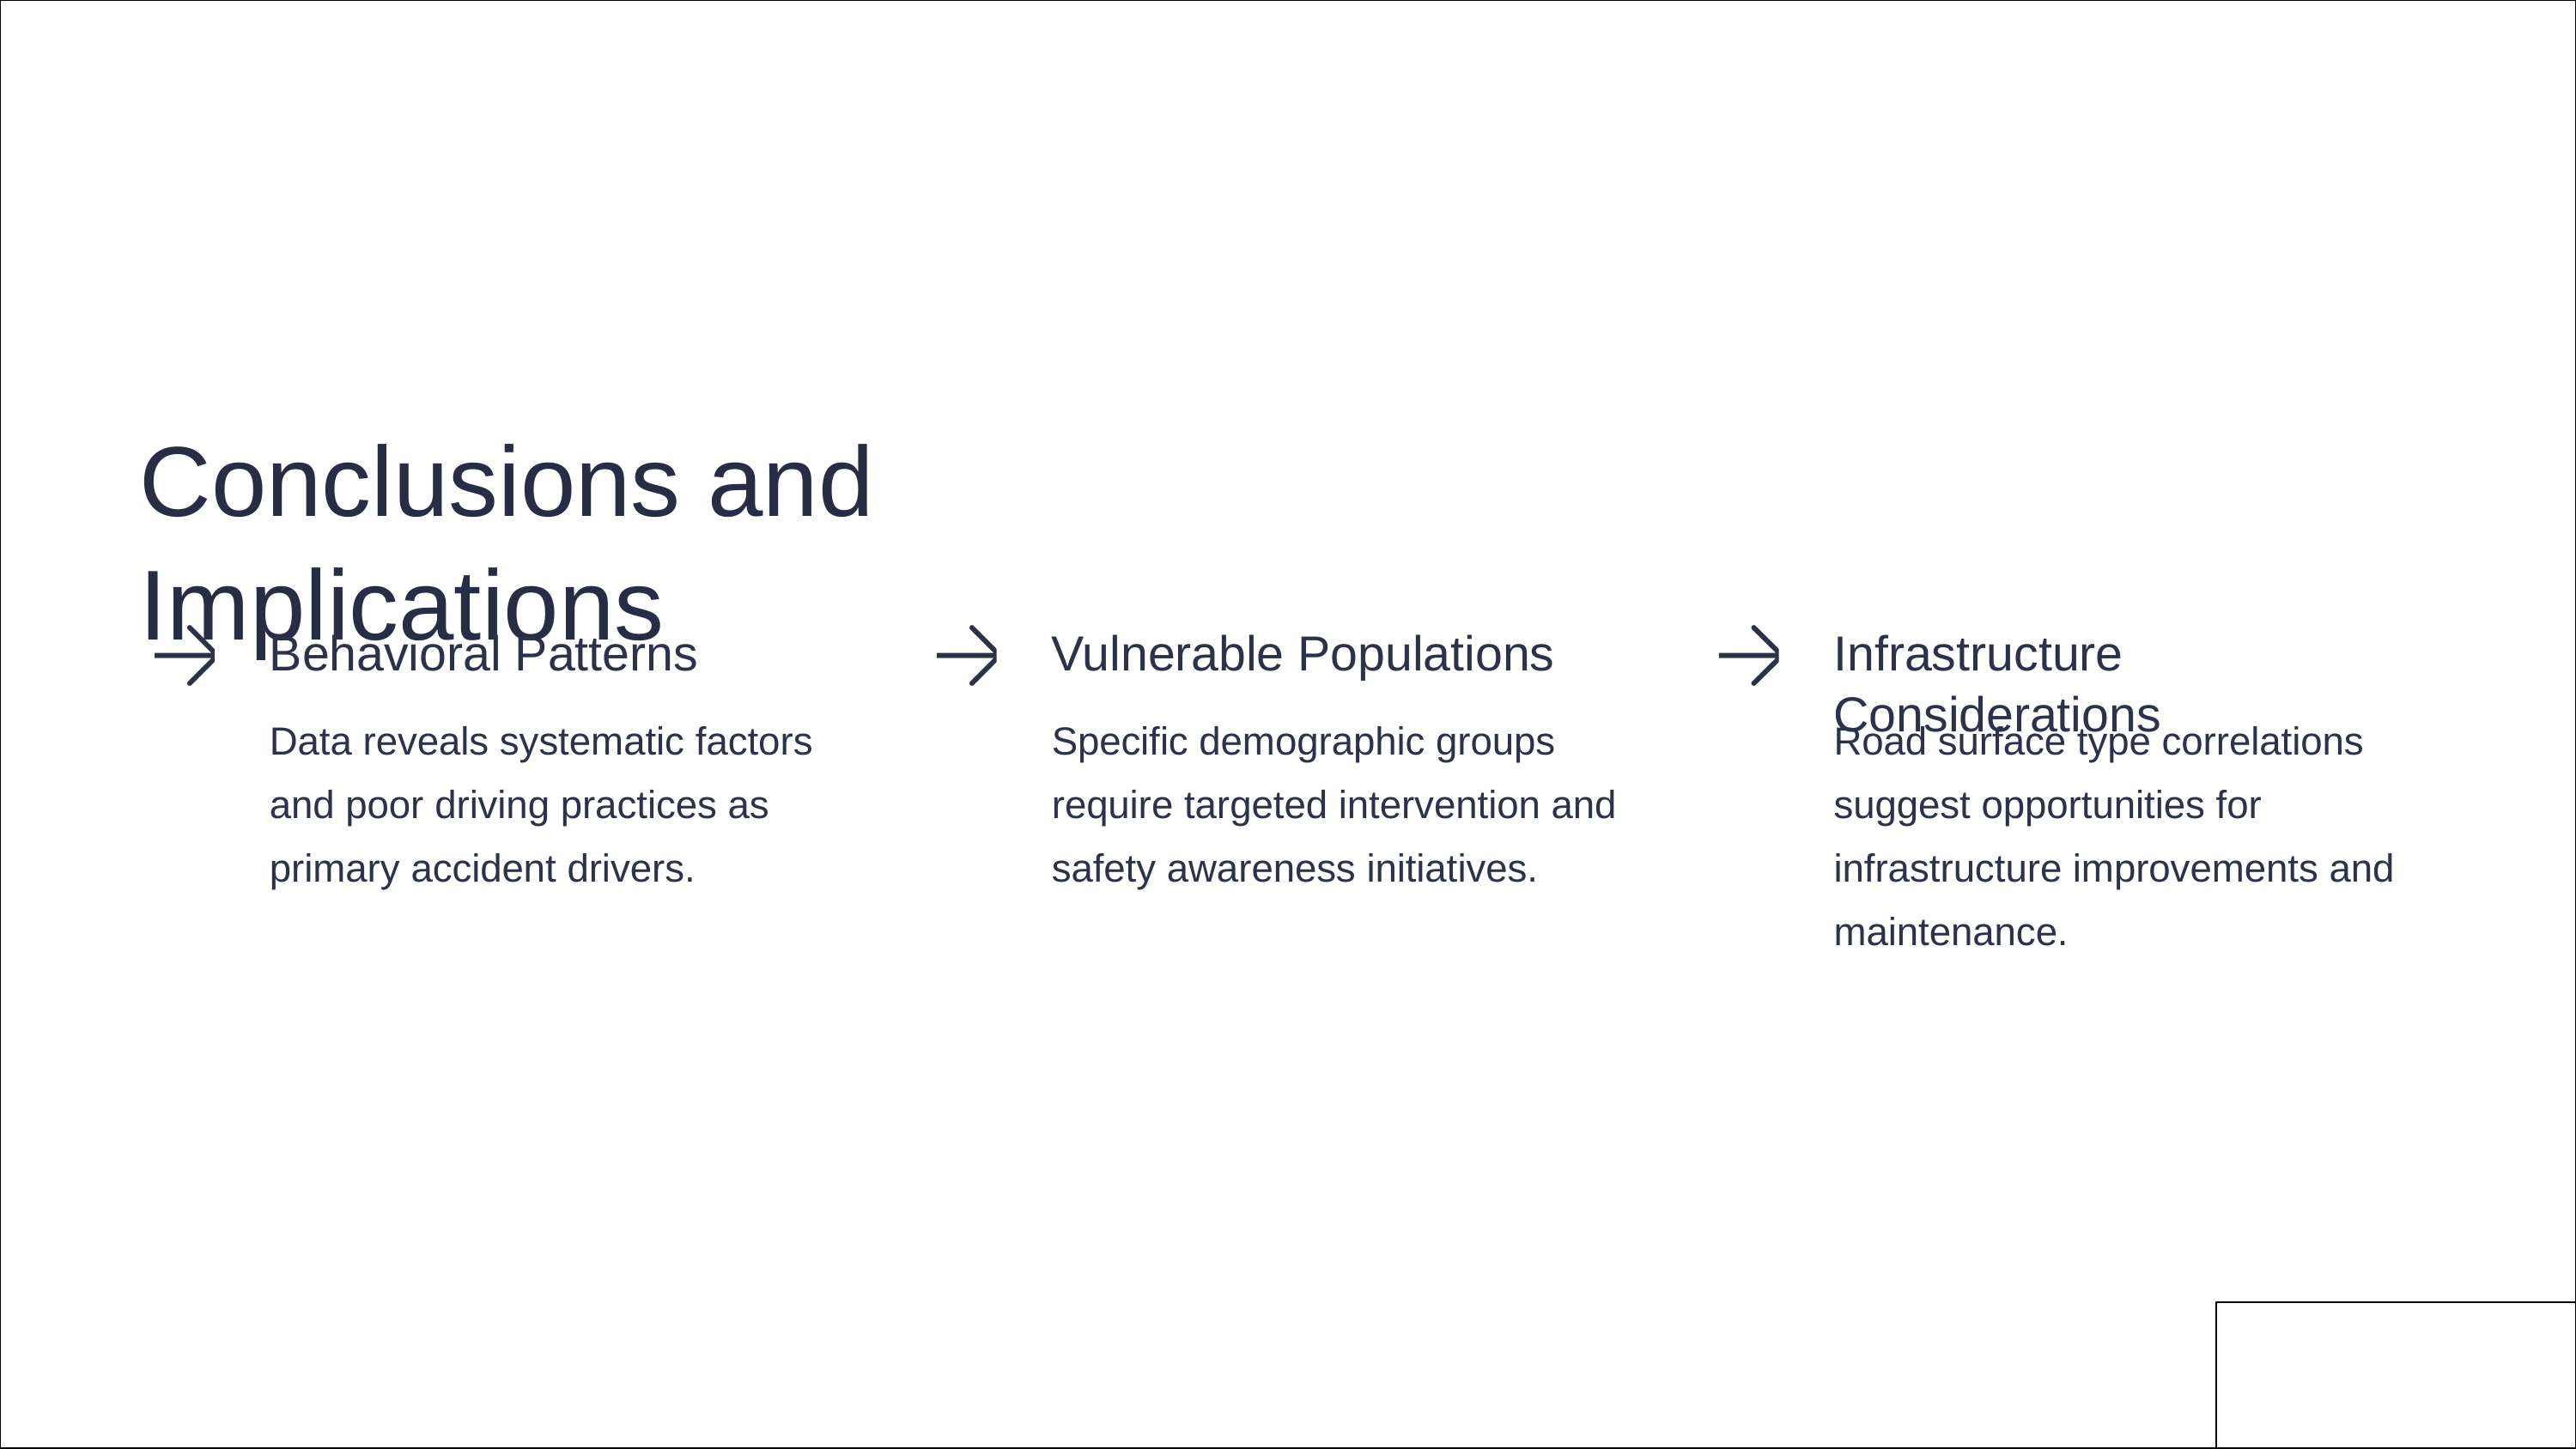

Conclusions and Implications
Behavioral Patterns
Vulnerable Populations
Infrastructure Considerations

Data reveals systematic factors and poor driving practices as primary accident drivers.
Specific demographic groups require targeted intervention and safety awareness initiatives.
Road surface type correlations suggest opportunities for infrastructure improvements and maintenance.